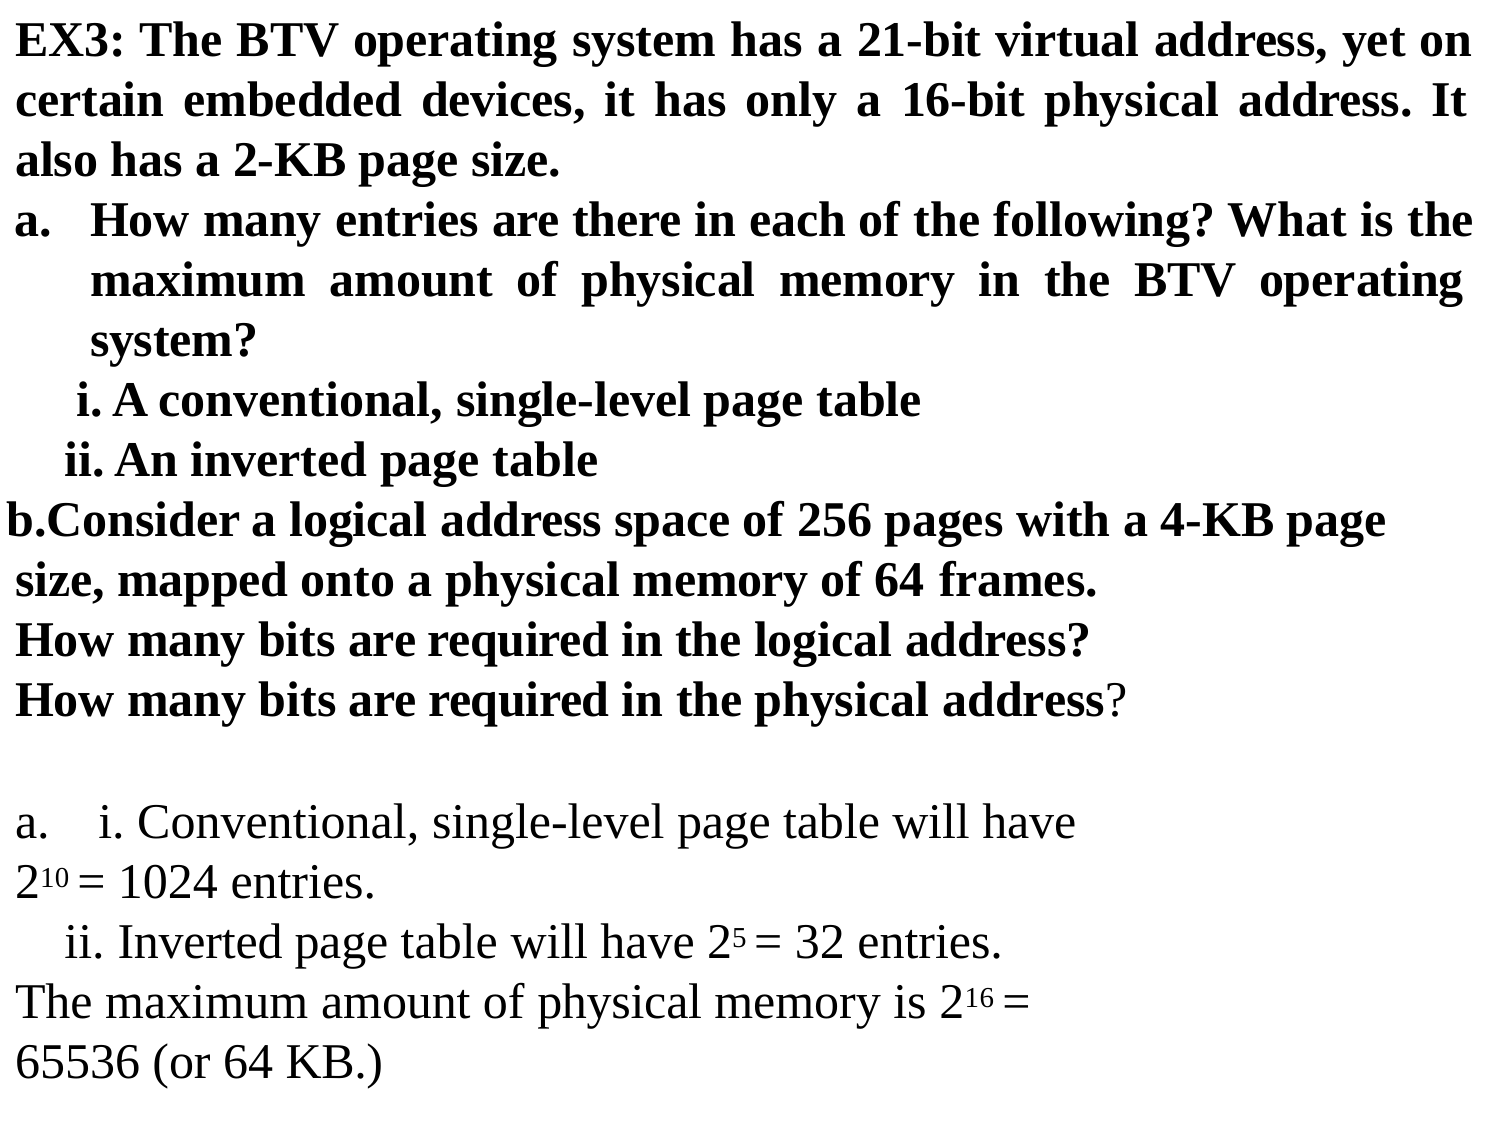

EX3: The BTV operating system has a 21-bit virtual address, yet on  certain embedded devices, it has only a 16-bit physical address. It  also has a 2-KB page size.
How many entries are there in each of the following? What is the  maximum amount of physical memory in the BTV operating  system?
A conventional, single-level page table
An inverted page table
Consider a logical address space of 256 pages with a 4-KB page  size, mapped onto a physical memory of 64 frames.
How many bits are required in the logical address?  How many bits are required in the physical address?

a.	i. Conventional, single-level page table will have 210 = 1024 entries.
ii. Inverted page table will have 25 = 32 entries.
The maximum amount of physical memory is 216 = 65536 (or 64 KB.)